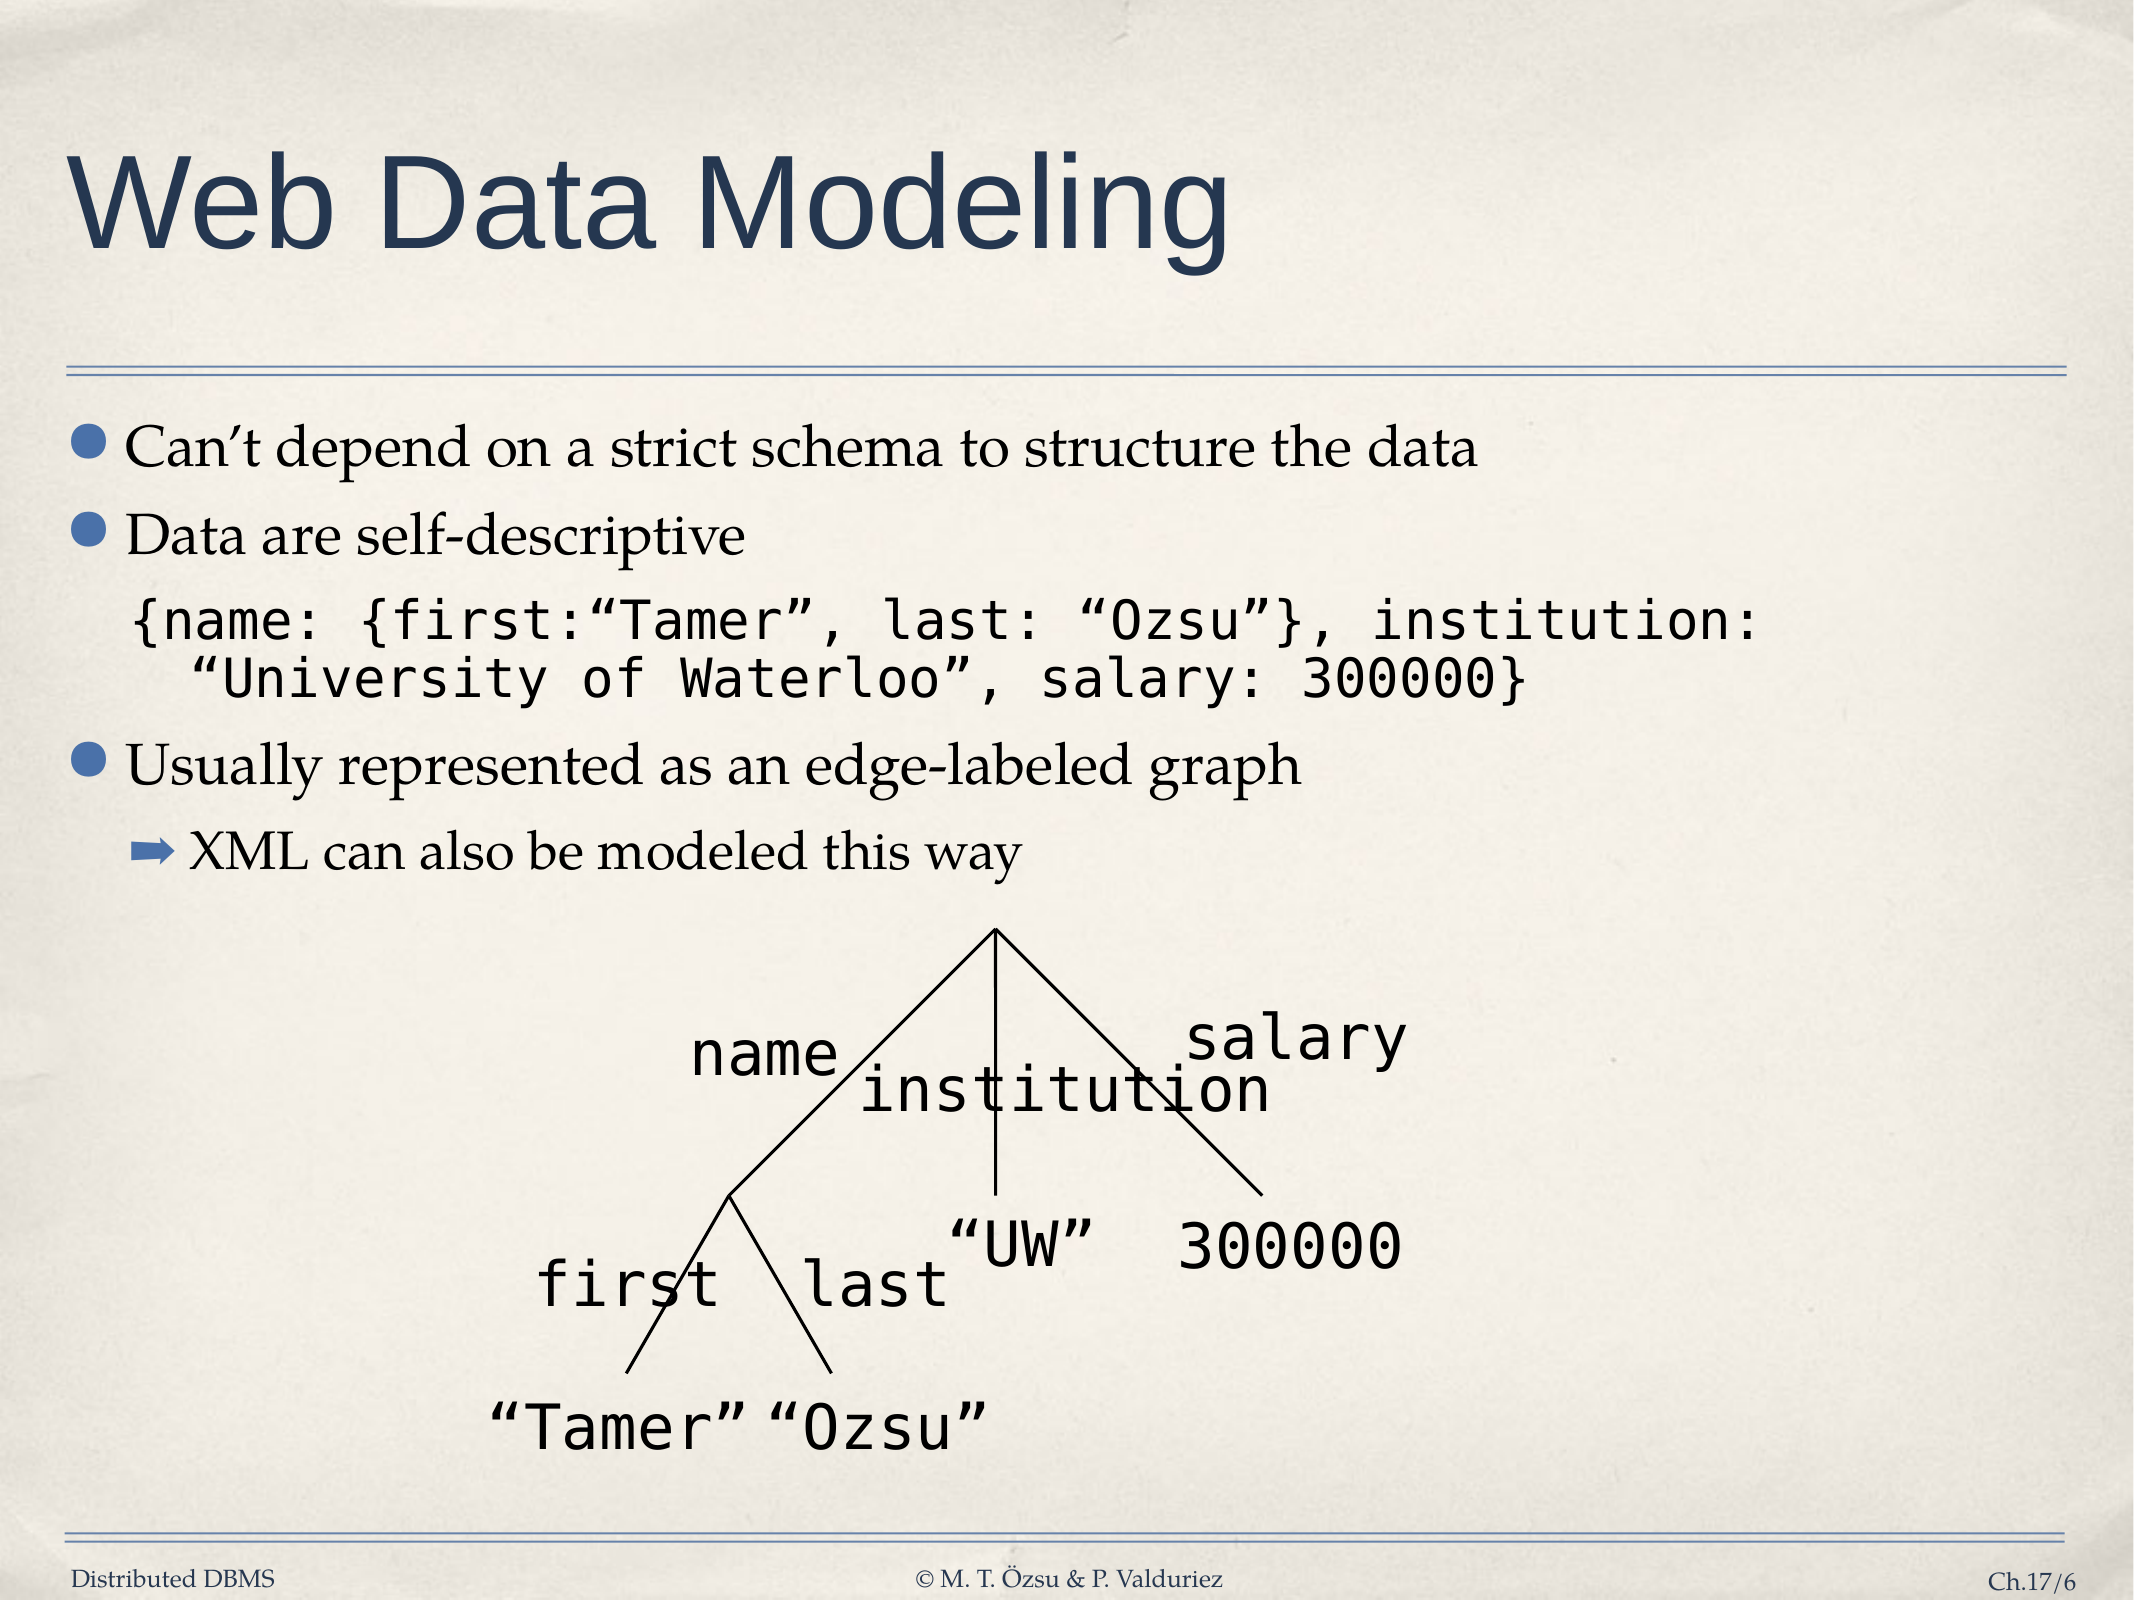

# Web Data Modeling
Can’t depend on a strict schema to structure the data
Data are self-descriptive
{name: {first:“Tamer”, last: “Ozsu”}, institution: “University of Waterloo”, salary: 300000}
Usually represented as an edge-labeled graph
XML can also be modeled this way

salary
name
institution
“UW”

300000
first
last
“Tamer”
“Ozsu”